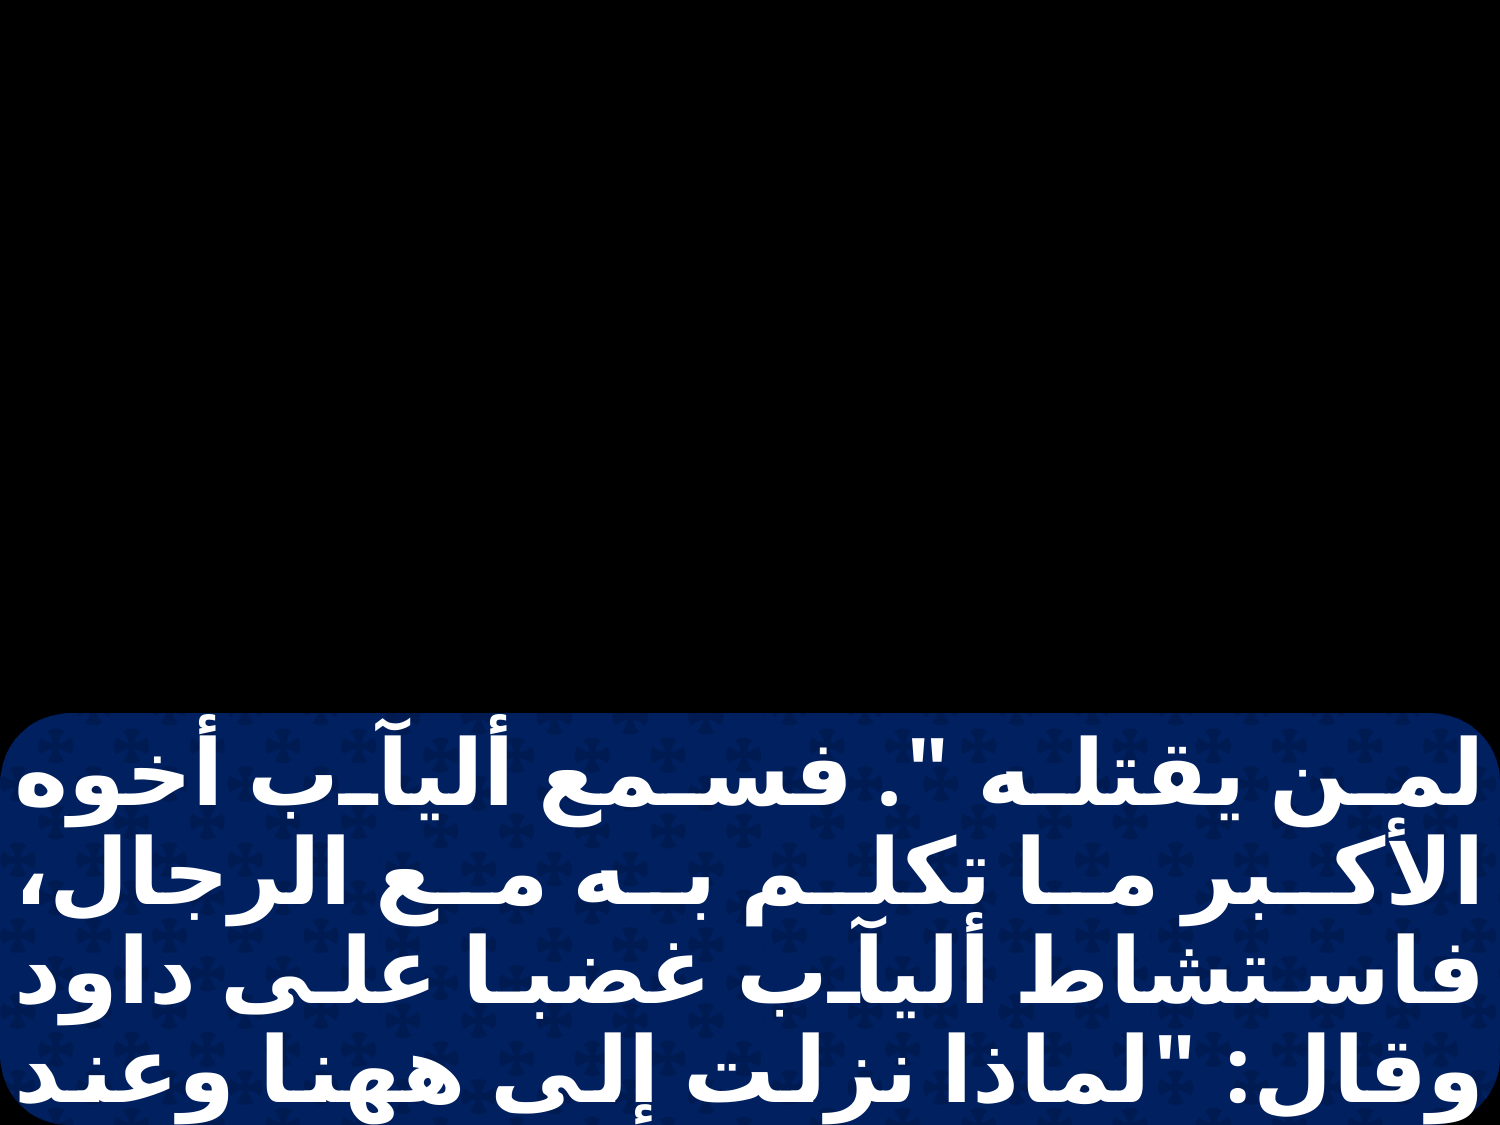

لمن يقتله ". فسمع أليآب أخوه الأكبر ما تكلم به مع الرجال، فاستشاط أليآب غضبا على داود وقال: "لماذا نزلت إلى ههنا وعند من تركت تلك الغنيمات القلائل في البرية؟ إني عرفت فضولك وخبث قلبك،